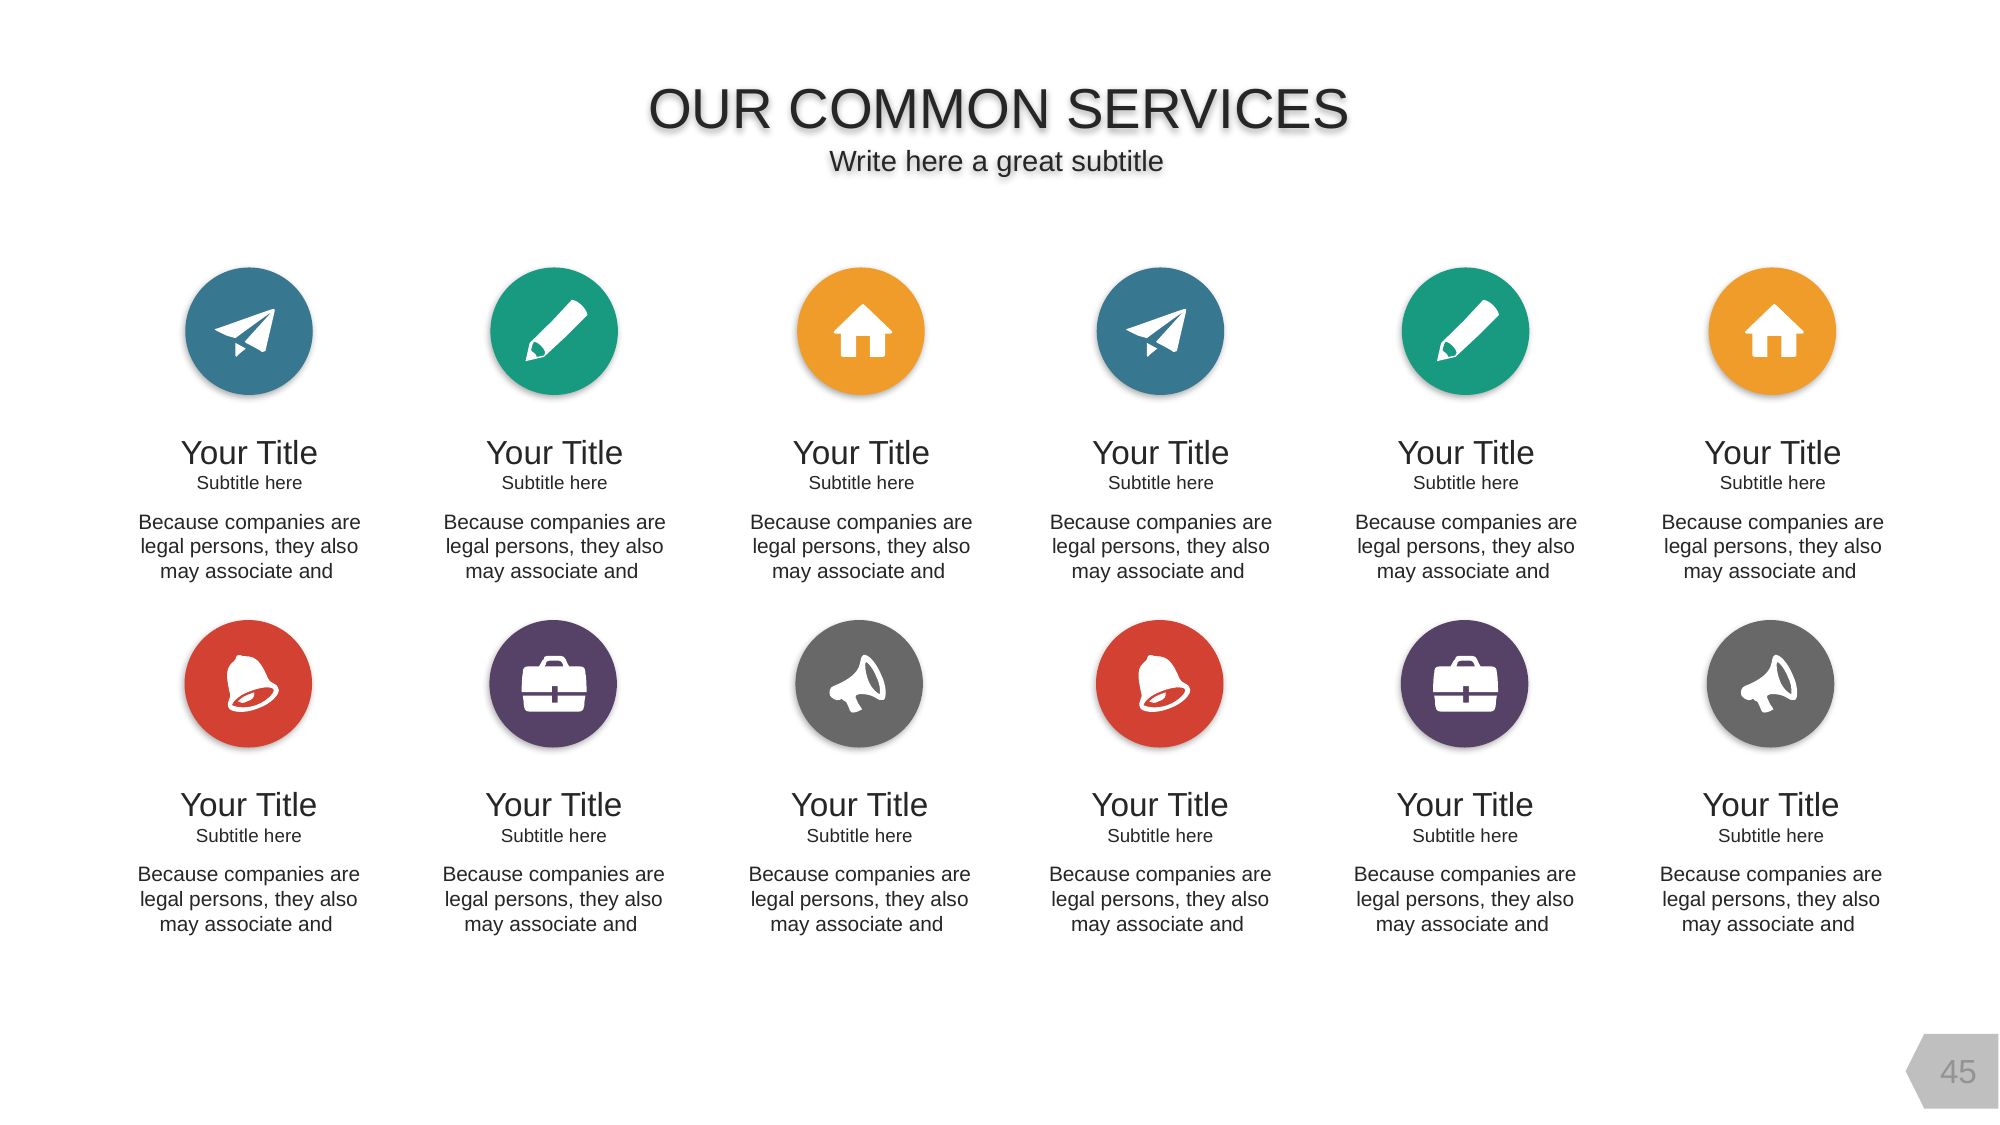

OUR COMMON SERVICES
Write here a great subtitle

Your Title
Subtitle here

Because companies are legal persons, they also may associate and
Your Title
Subtitle here

Because companies are legal persons, they also may associate and
Your Title
Subtitle here

Because companies are legal persons, they also may associate and

Your Title
Subtitle here

Because companies are legal persons, they also may associate and
Your Title
Subtitle here

Because companies are legal persons, they also may associate and
Your Title
Subtitle here

Because companies are legal persons, they also may associate and

Your Title
Subtitle here

Because companies are legal persons, they also may associate and
Your Title
Subtitle here

Because companies are legal persons, they also may associate and
Your Title
Subtitle here

Because companies are legal persons, they also may associate and

Your Title
Subtitle here

Because companies are legal persons, they also may associate and
Your Title
Subtitle here

Because companies are legal persons, they also may associate and
Your Title
Subtitle here

Because companies are legal persons, they also may associate and